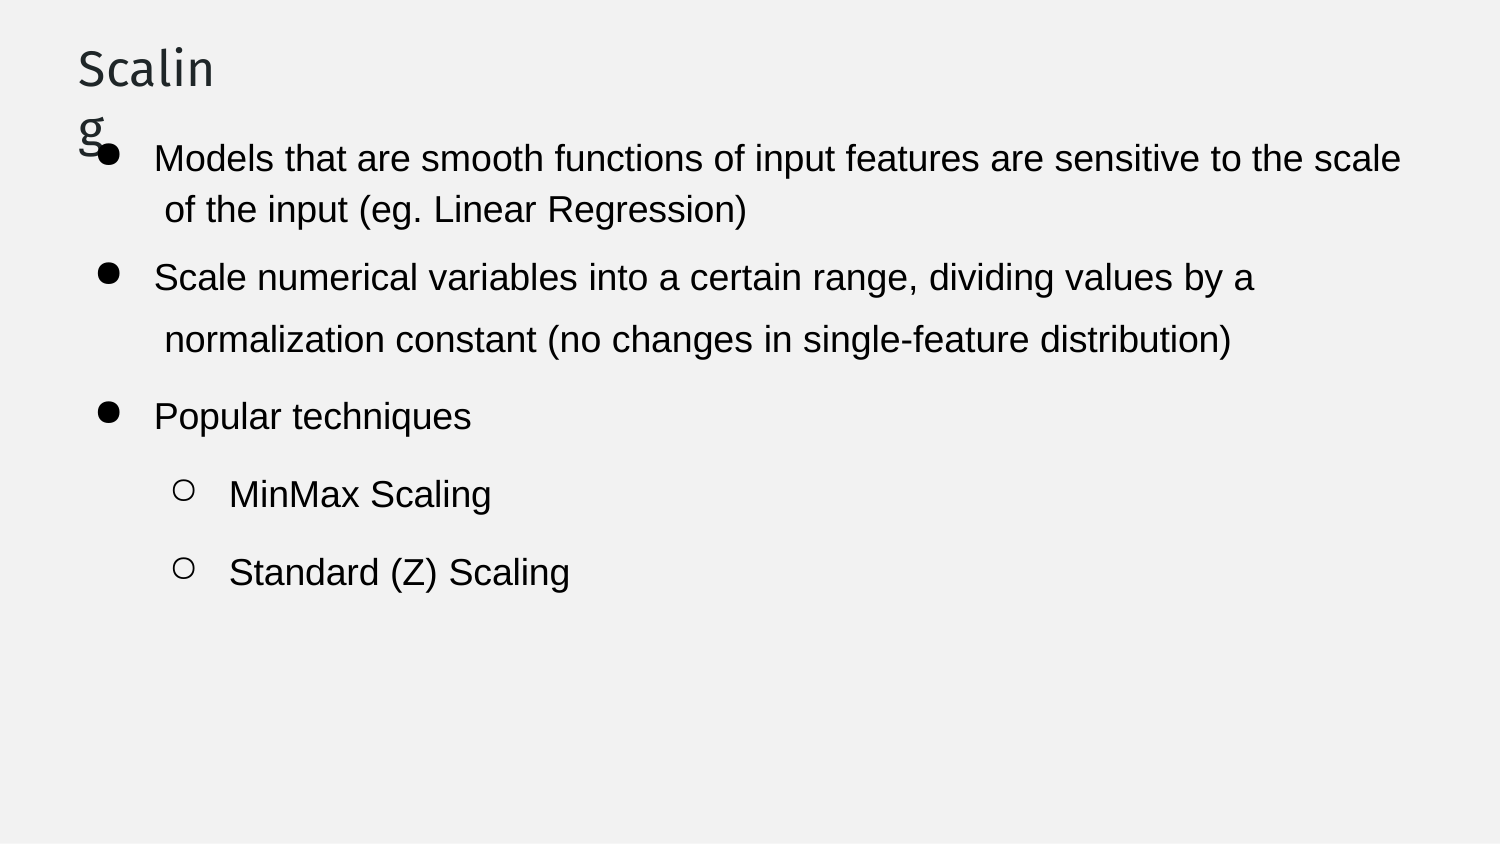

# Scaling
Models that are smooth functions of input features are sensitive to the scale  of the input (eg. Linear Regression)
Scale numerical variables into a certain range, dividing values by a  normalization constant (no changes in single-feature distribution)
Popular techniques
MinMax Scaling
Standard (Z) Scaling